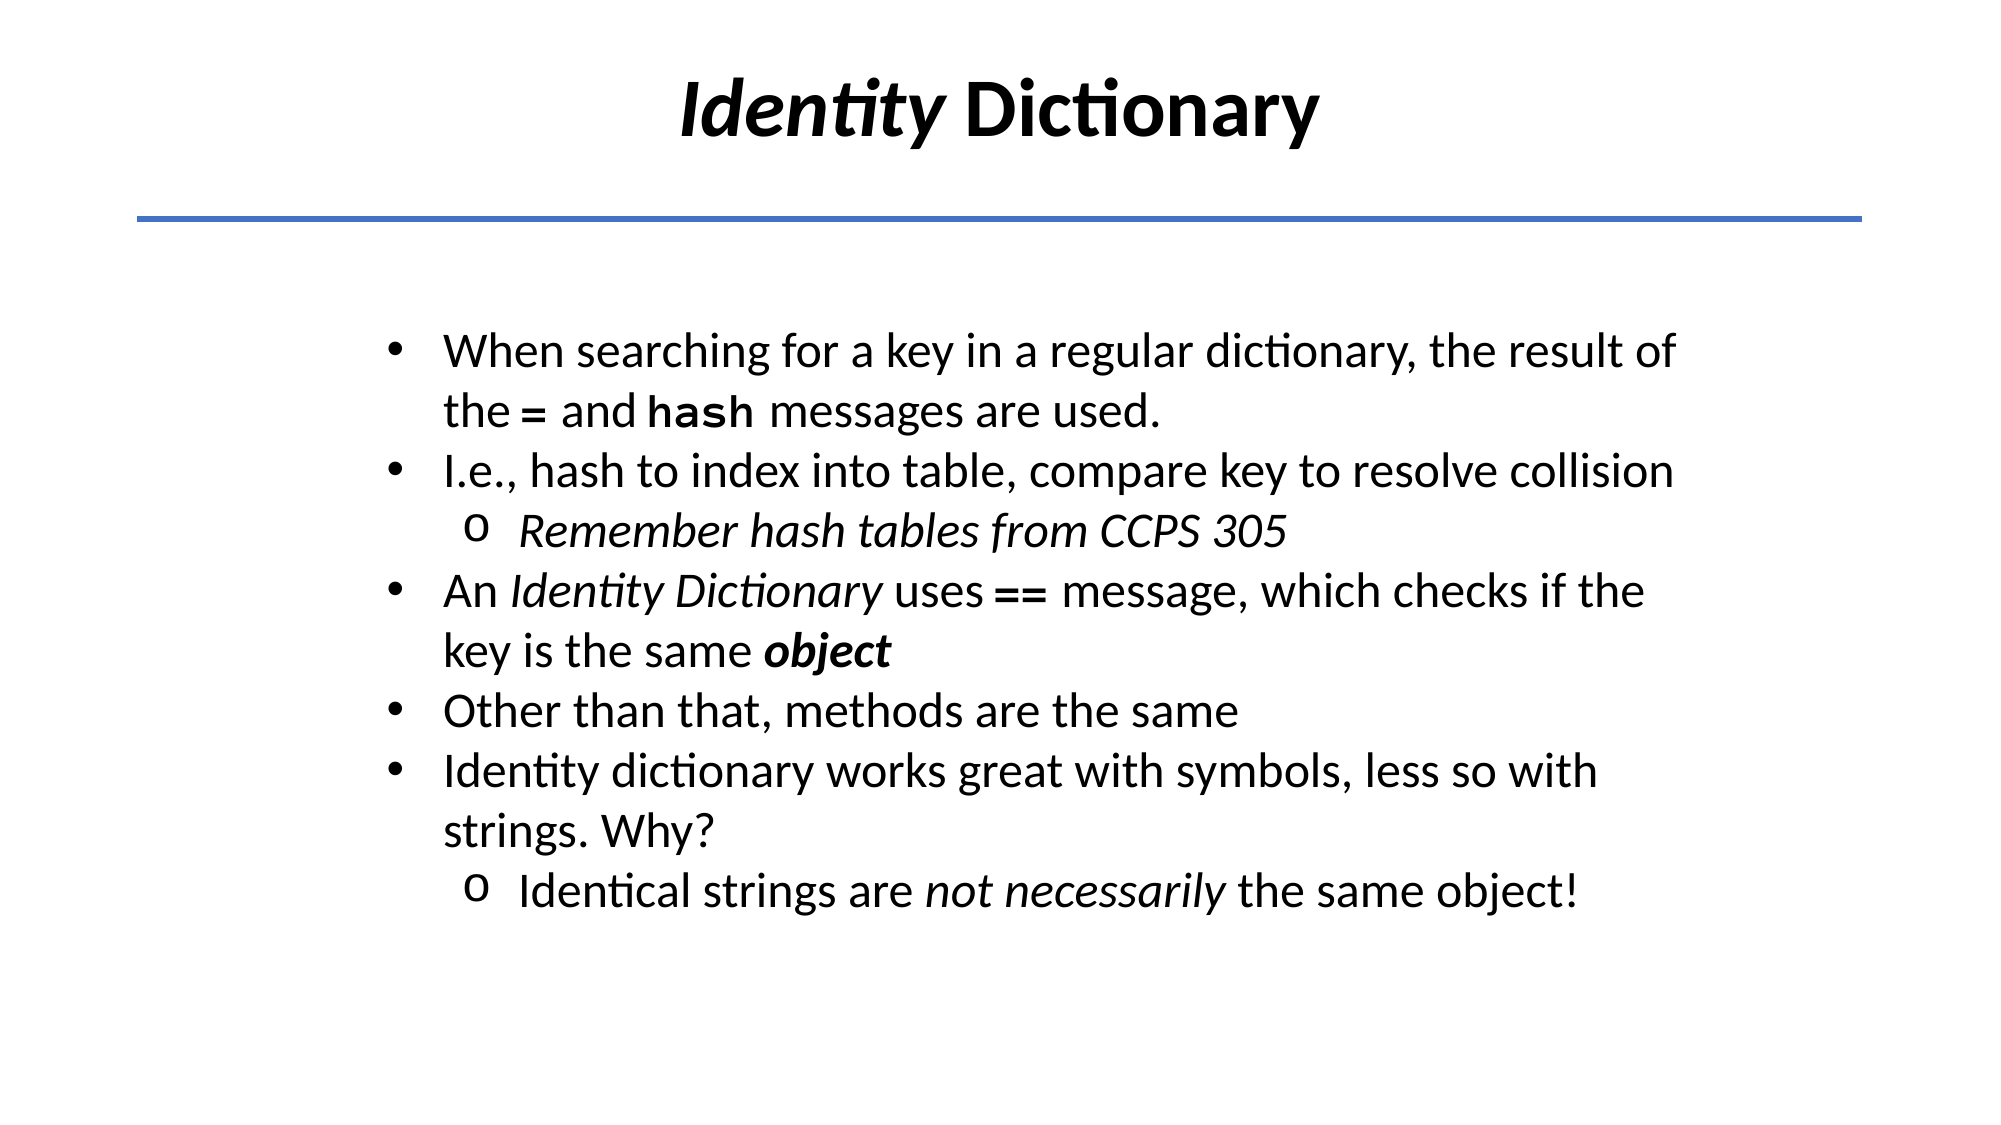

Identity Dictionary
When searching for a key in a regular dictionary, the result of the = and hash messages are used.
I.e., hash to index into table, compare key to resolve collision
Remember hash tables from CCPS 305
An Identity Dictionary uses == message, which checks if the key is the same object
Other than that, methods are the same
Identity dictionary works great with symbols, less so with strings. Why?
Identical strings are not necessarily the same object!